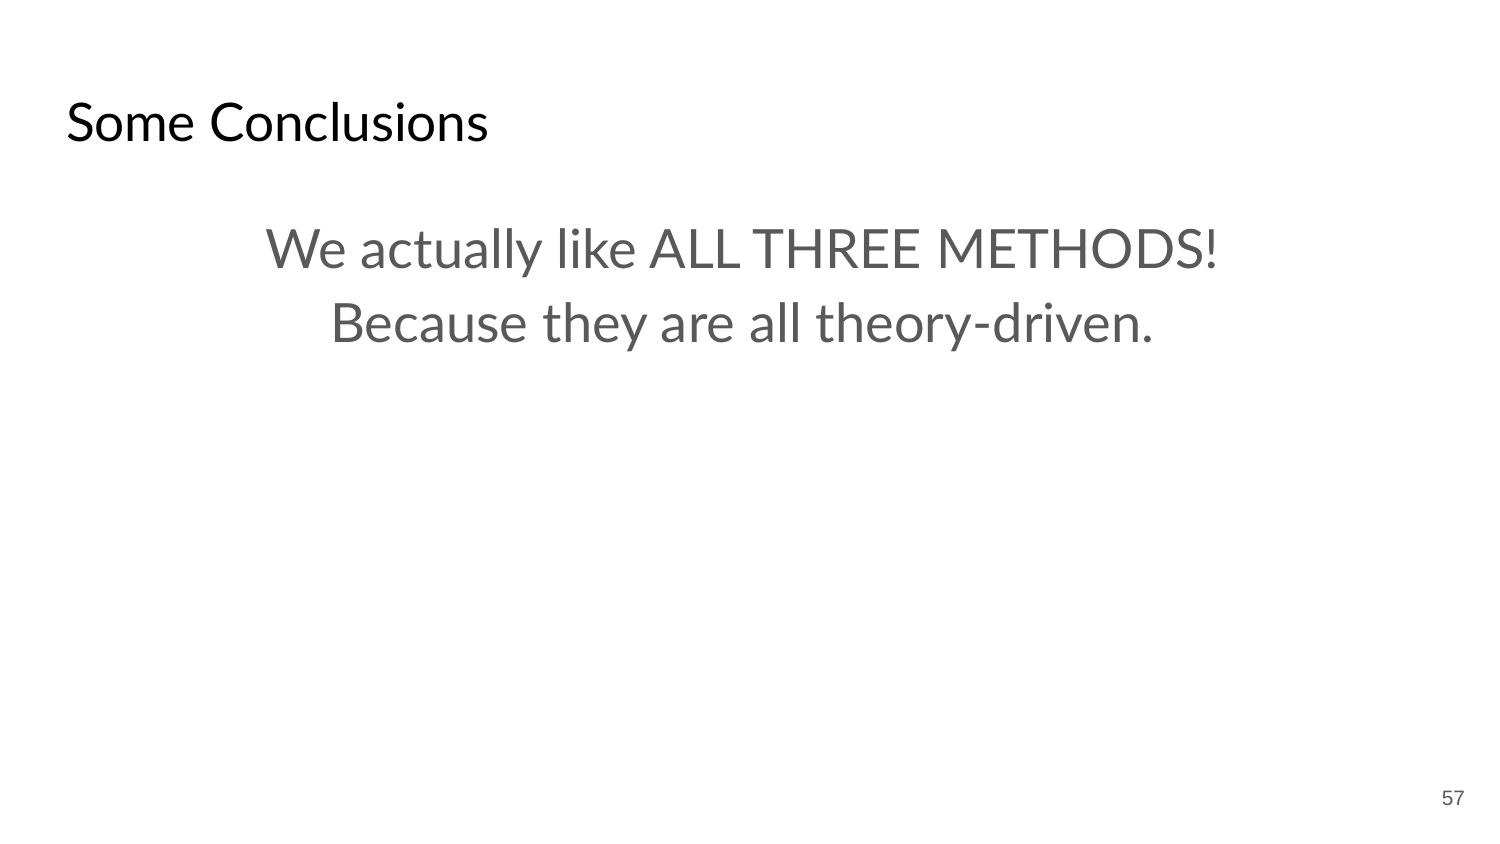

# Some Conclusions
We actually like ALL THREE METHODS!
Because they are all theory-driven.

57